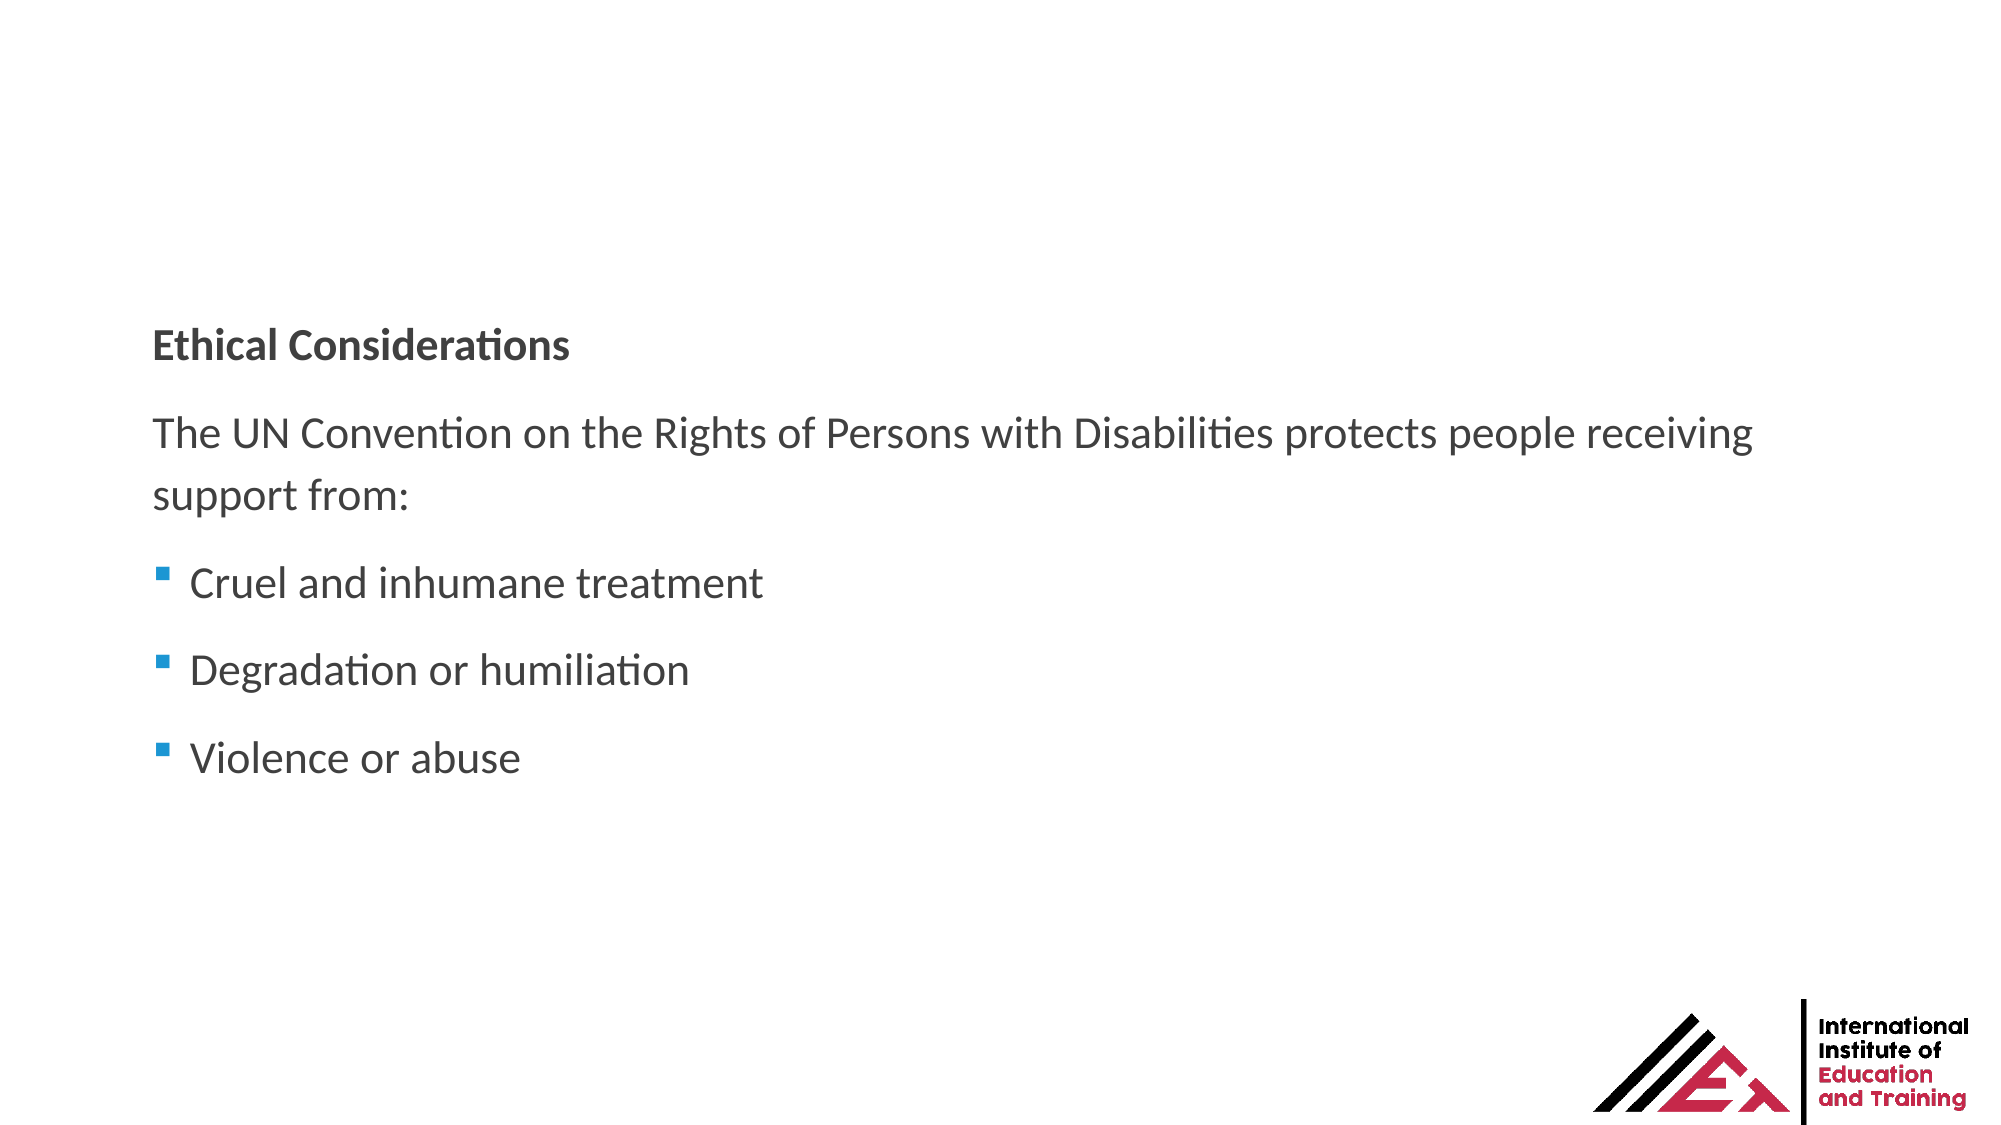

Ethical Considerations
The UN Convention on the Rights of Persons with Disabilities protects people receiving support from:
Cruel and inhumane treatment
Degradation or humiliation
Violence or abuse